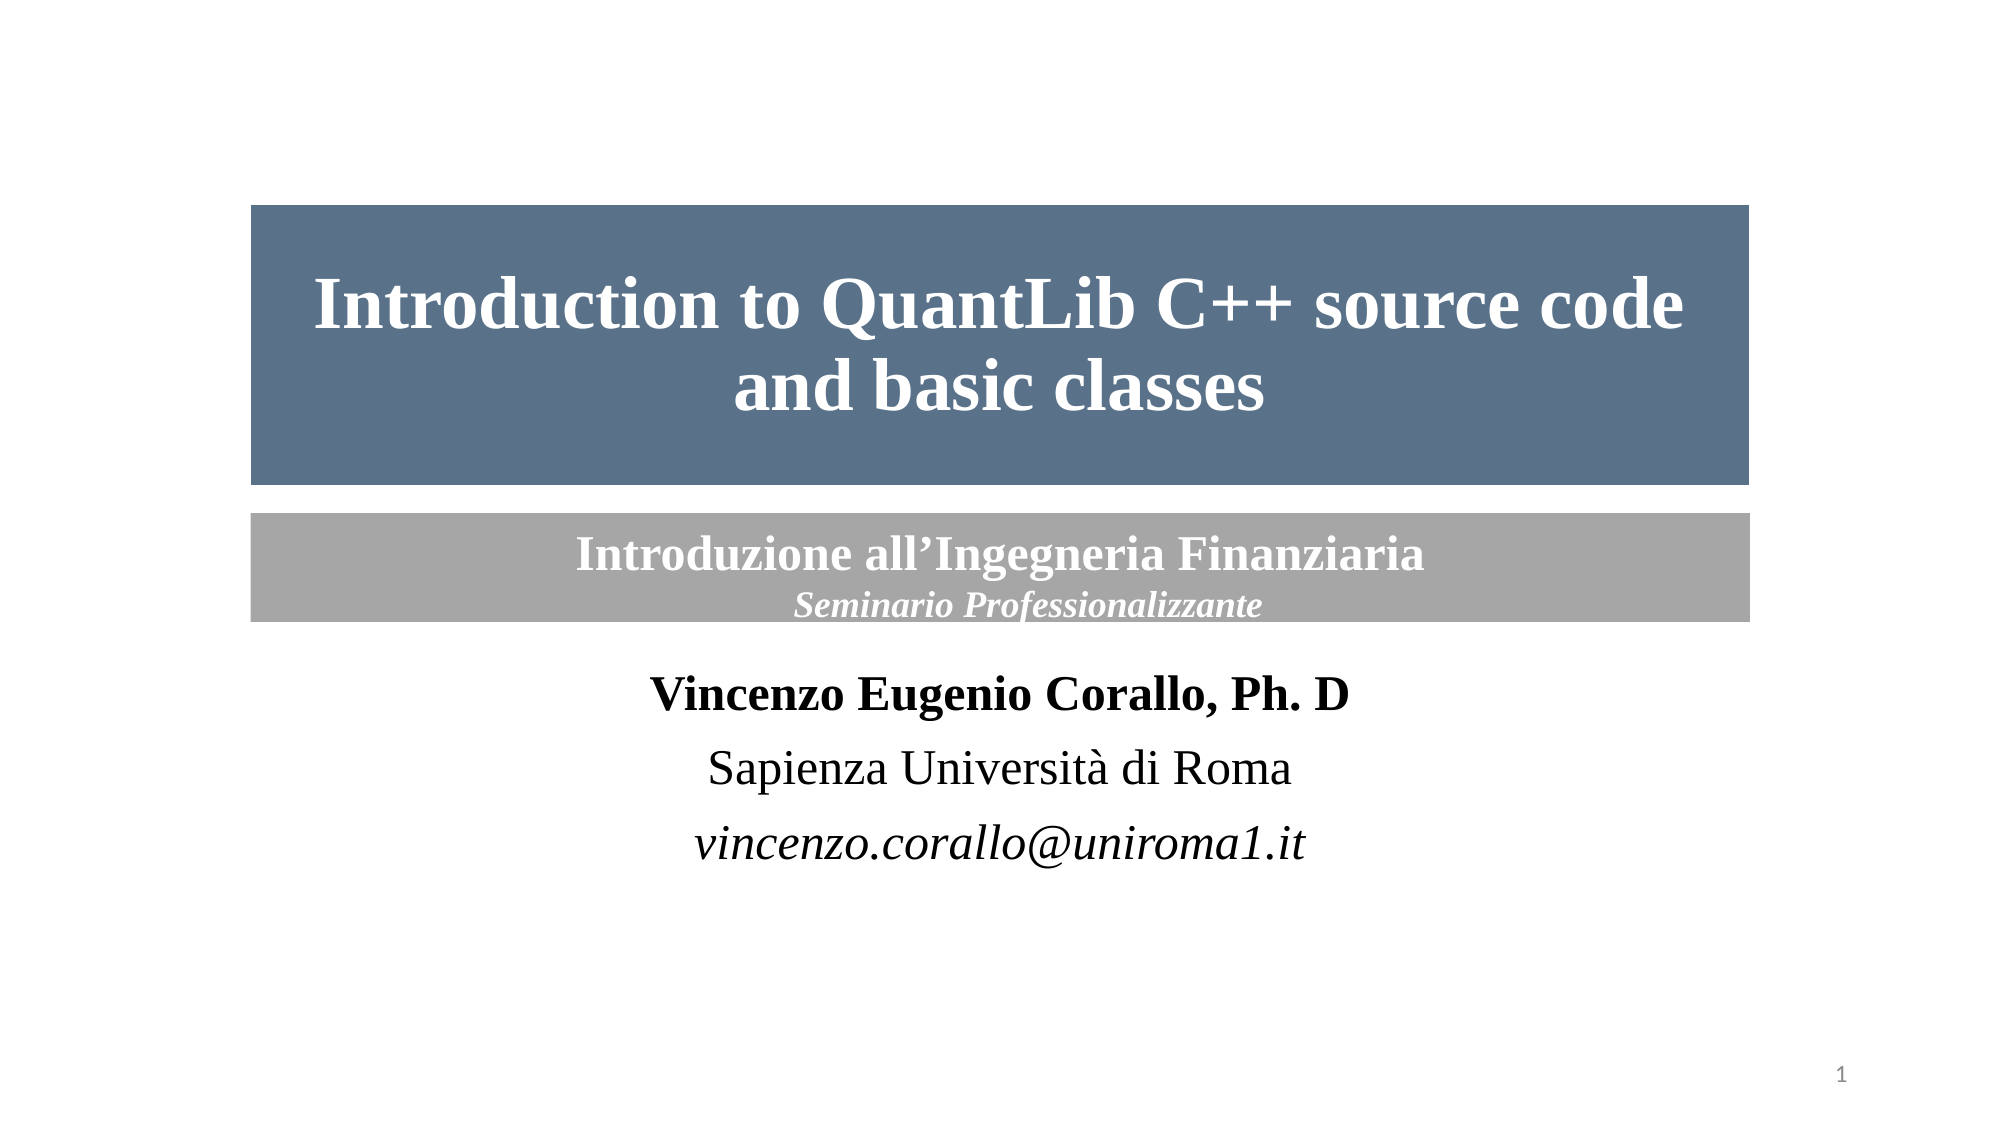

# Introduction to QuantLib C++ source code and basic classes
Introduzione all’Ingegneria Finanziaria
Seminario Professionalizzante
Vincenzo Eugenio Corallo, Ph. D
Sapienza Università di Roma
vincenzo.corallo@uniroma1.it

1